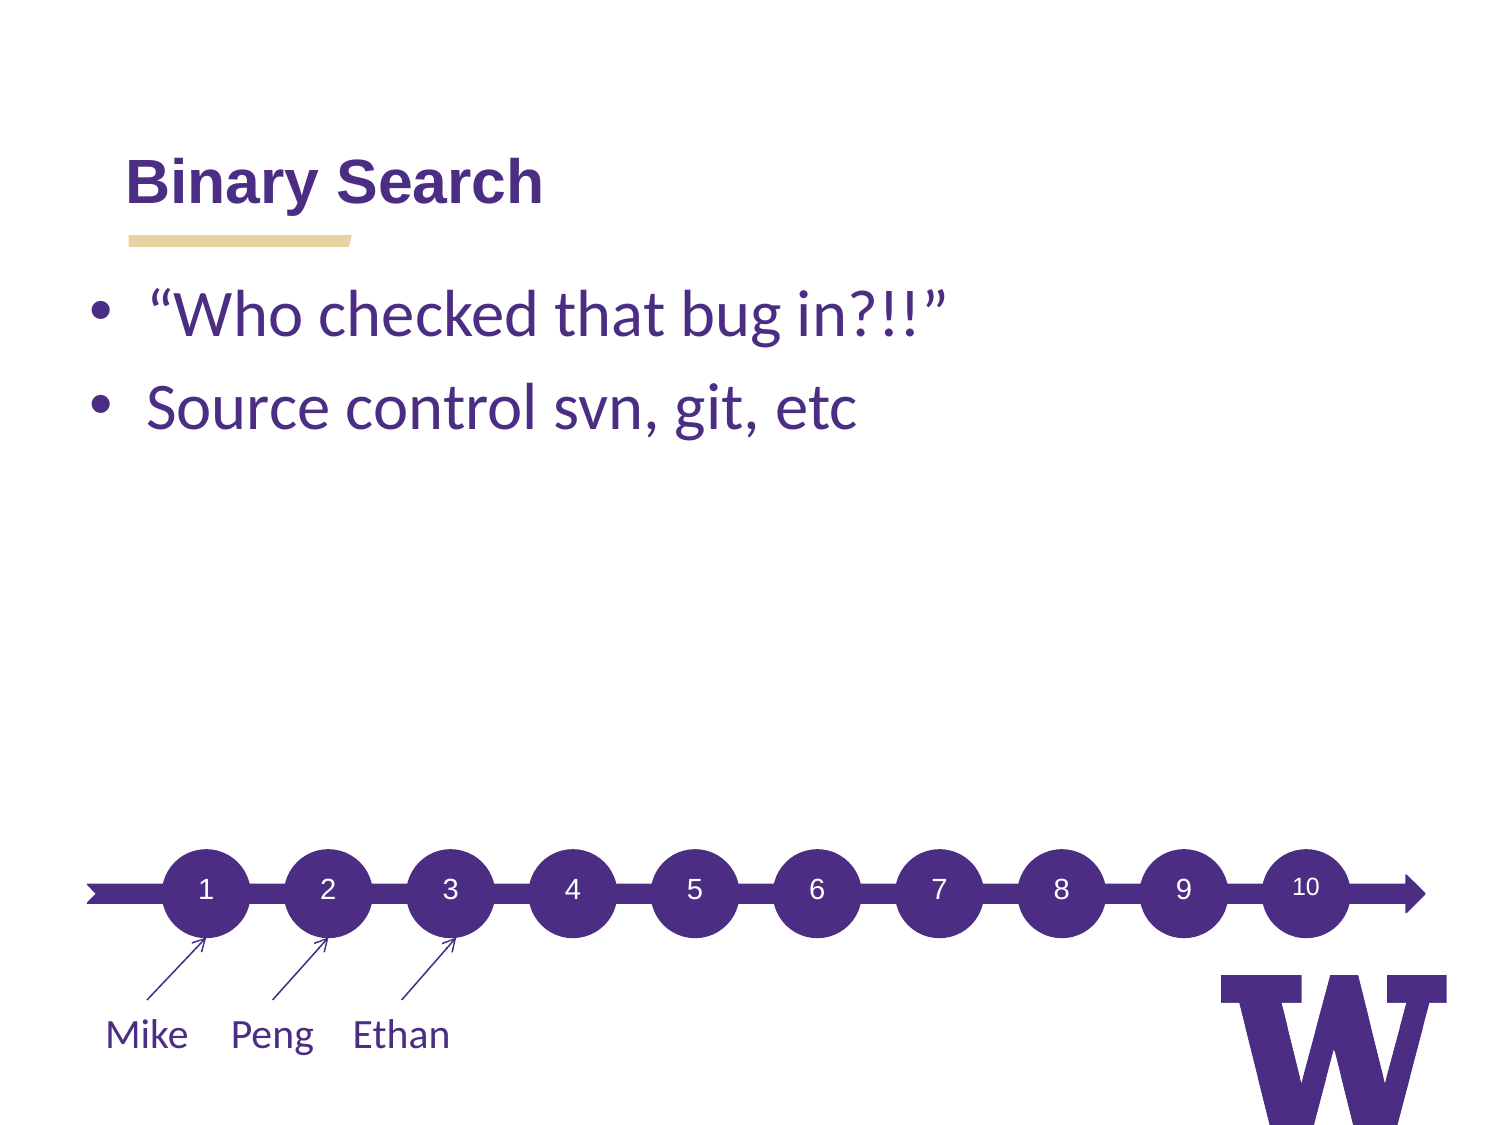

# Binary Search
“Who checked that bug in?!!”
Source control svn, git, etc

1
2
3
4
5
6
7
8
9
10

Mike
Peng
Ethan